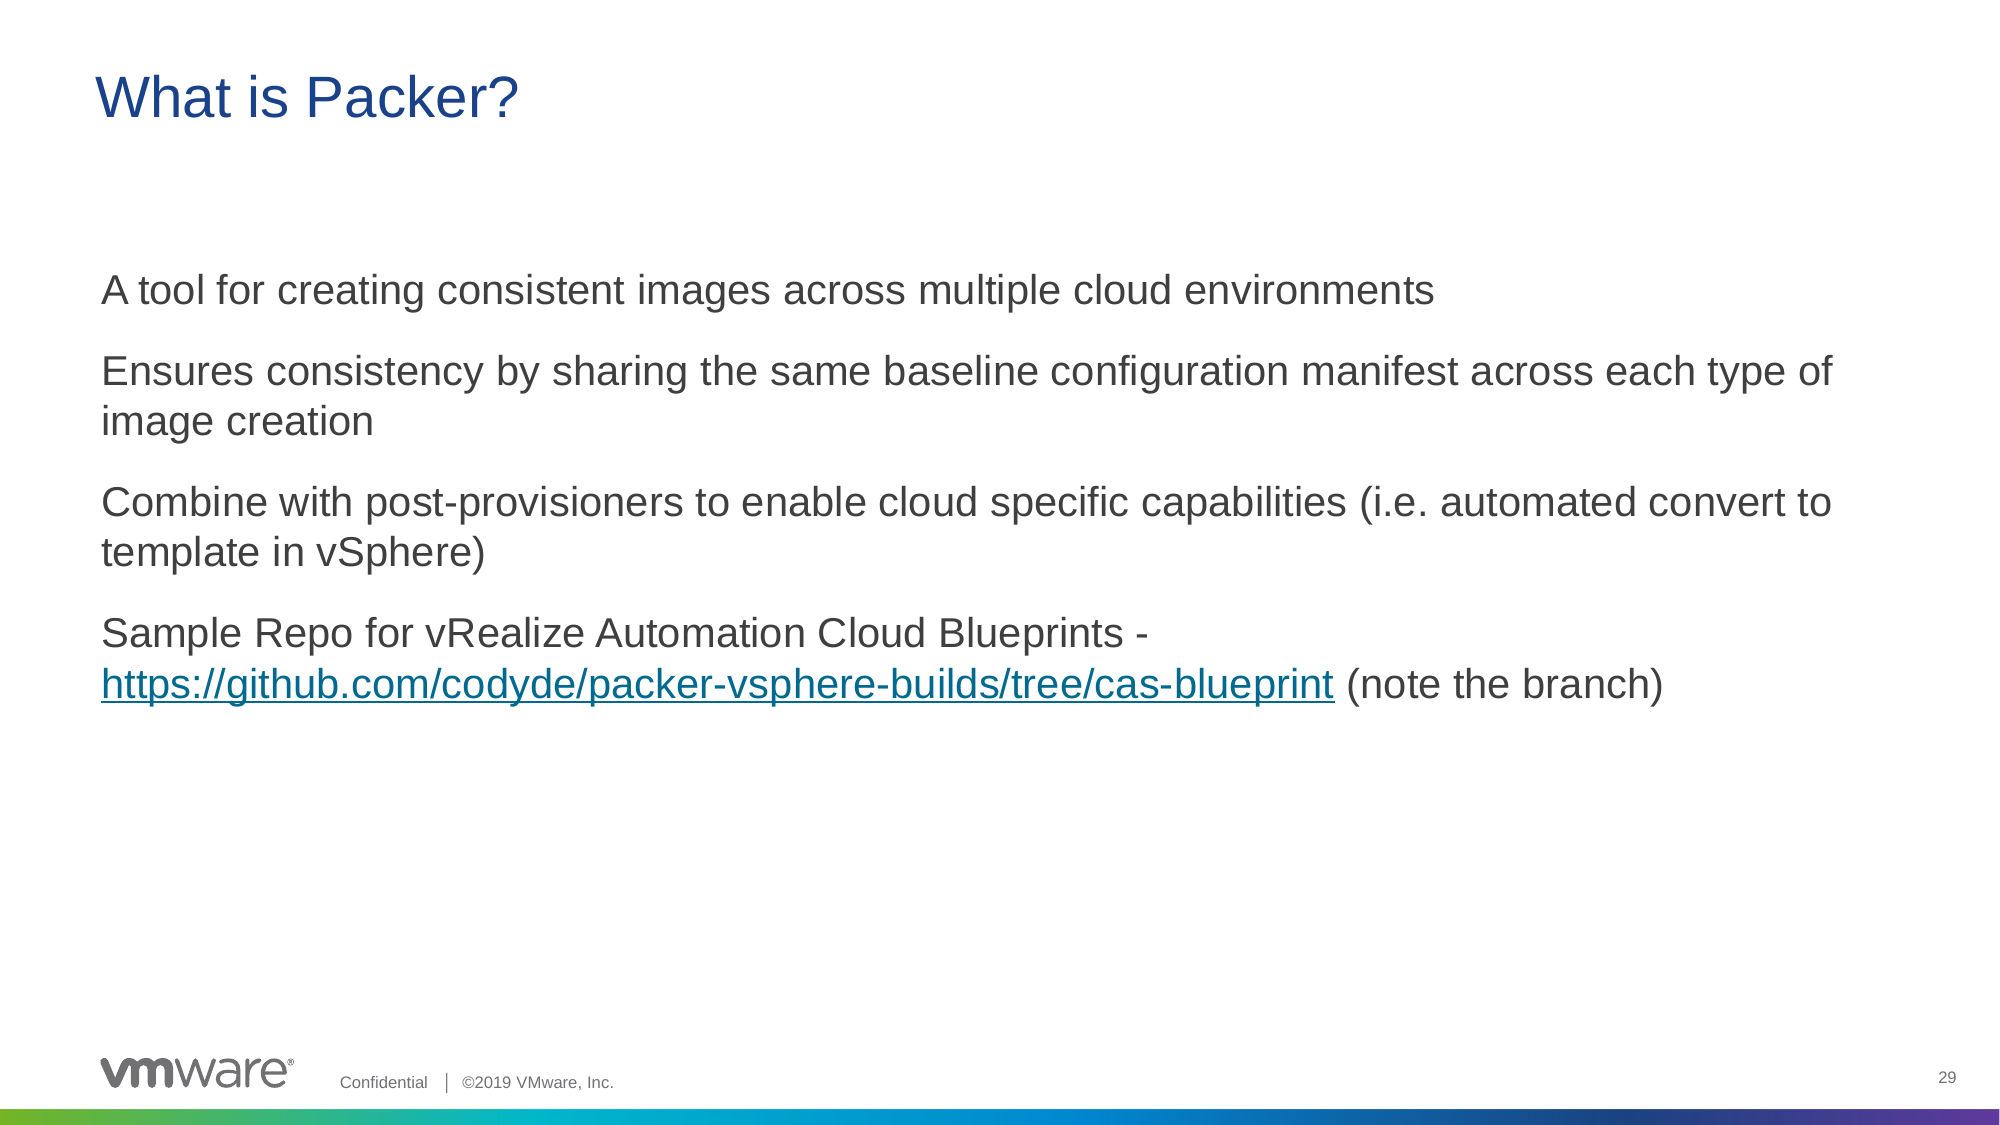

# What is Packer?

A tool for creating consistent images across multiple cloud environments
Ensures consistency by sharing the same baseline configuration manifest across each type of image creation
Combine with post-provisioners to enable cloud specific capabilities (i.e. automated convert to template in vSphere)
Sample Repo for vRealize Automation Cloud Blueprints - https://github.com/codyde/packer-vsphere-builds/tree/cas-blueprint (note the branch)